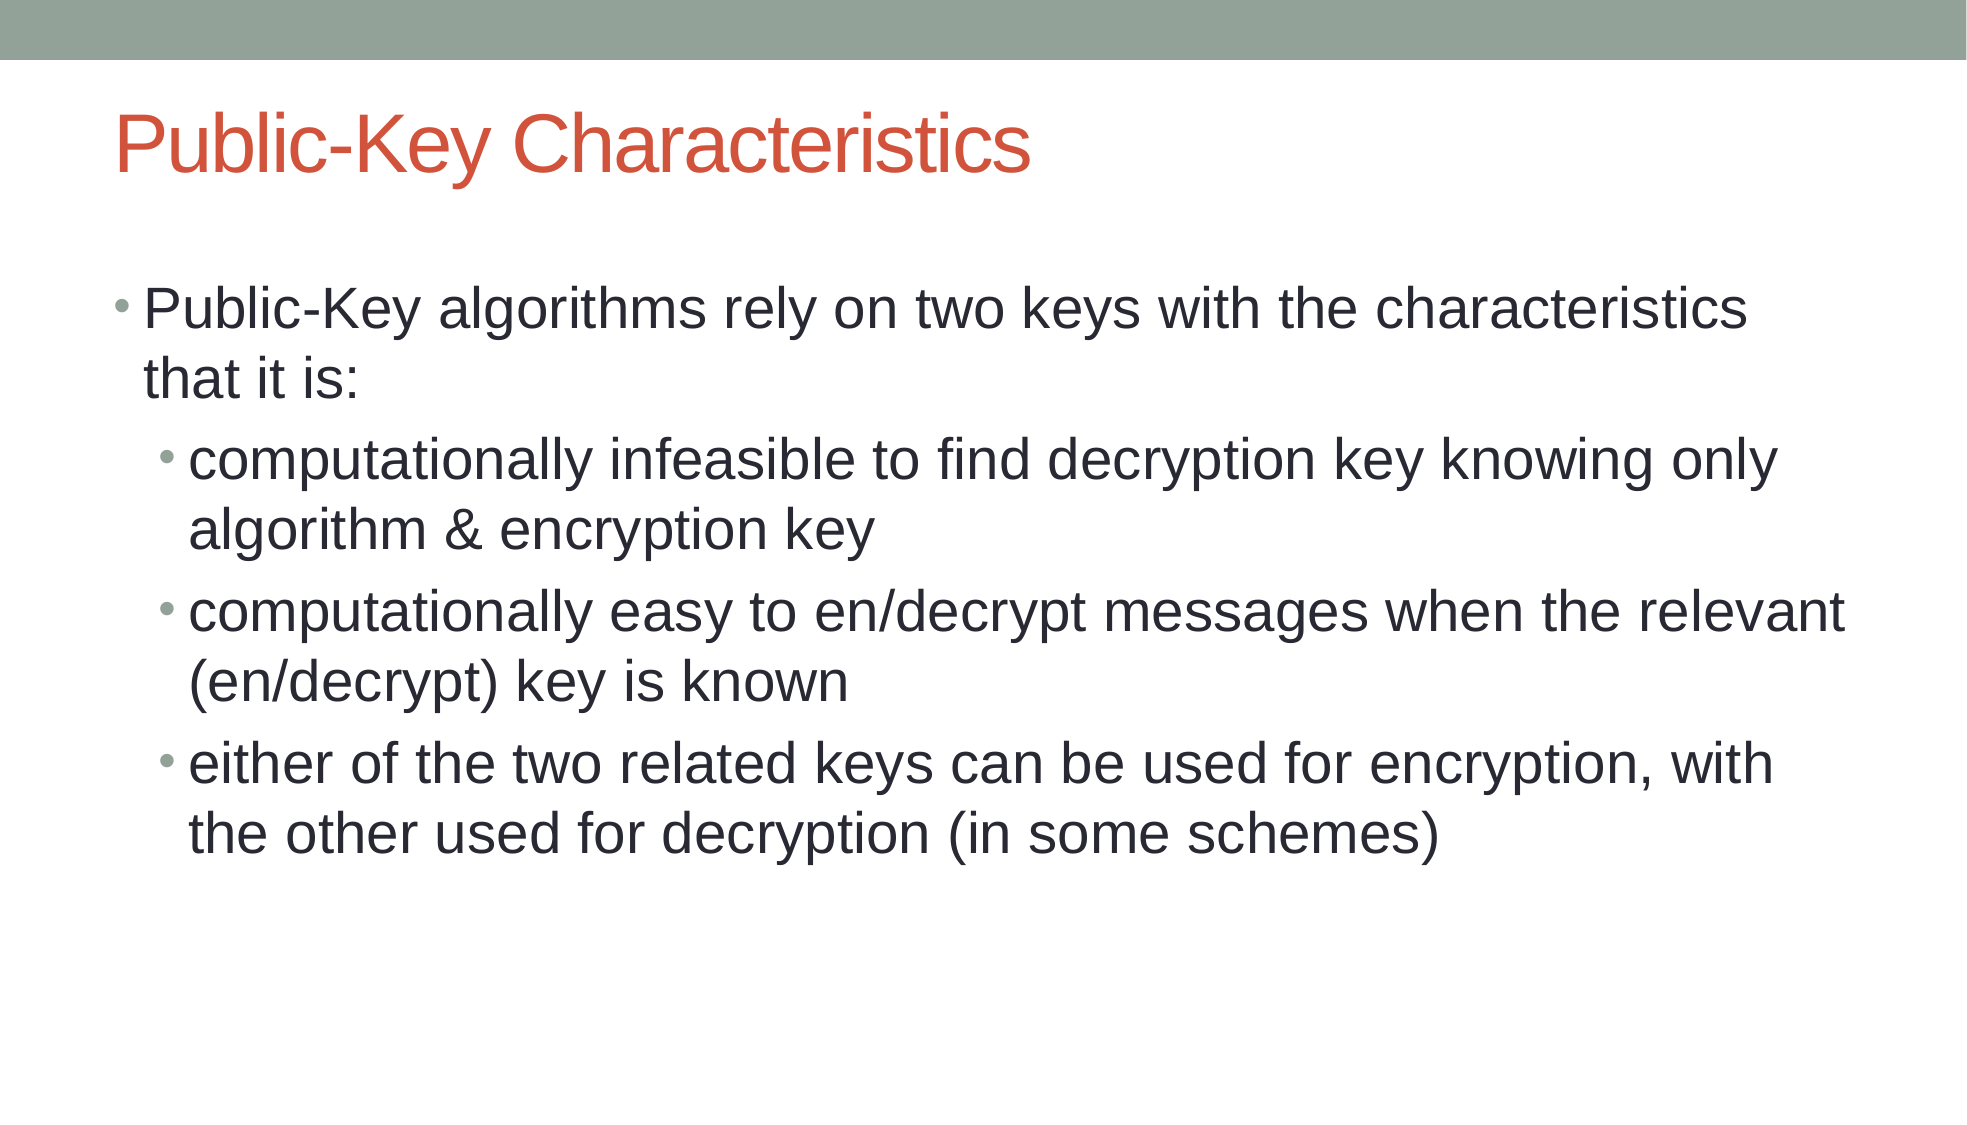

# Public-Key Characteristics
Public-Key algorithms rely on two keys with the characteristics that it is:
computationally infeasible to find decryption key knowing only algorithm & encryption key
computationally easy to en/decrypt messages when the relevant (en/decrypt) key is known
either of the two related keys can be used for encryption, with the other used for decryption (in some schemes)